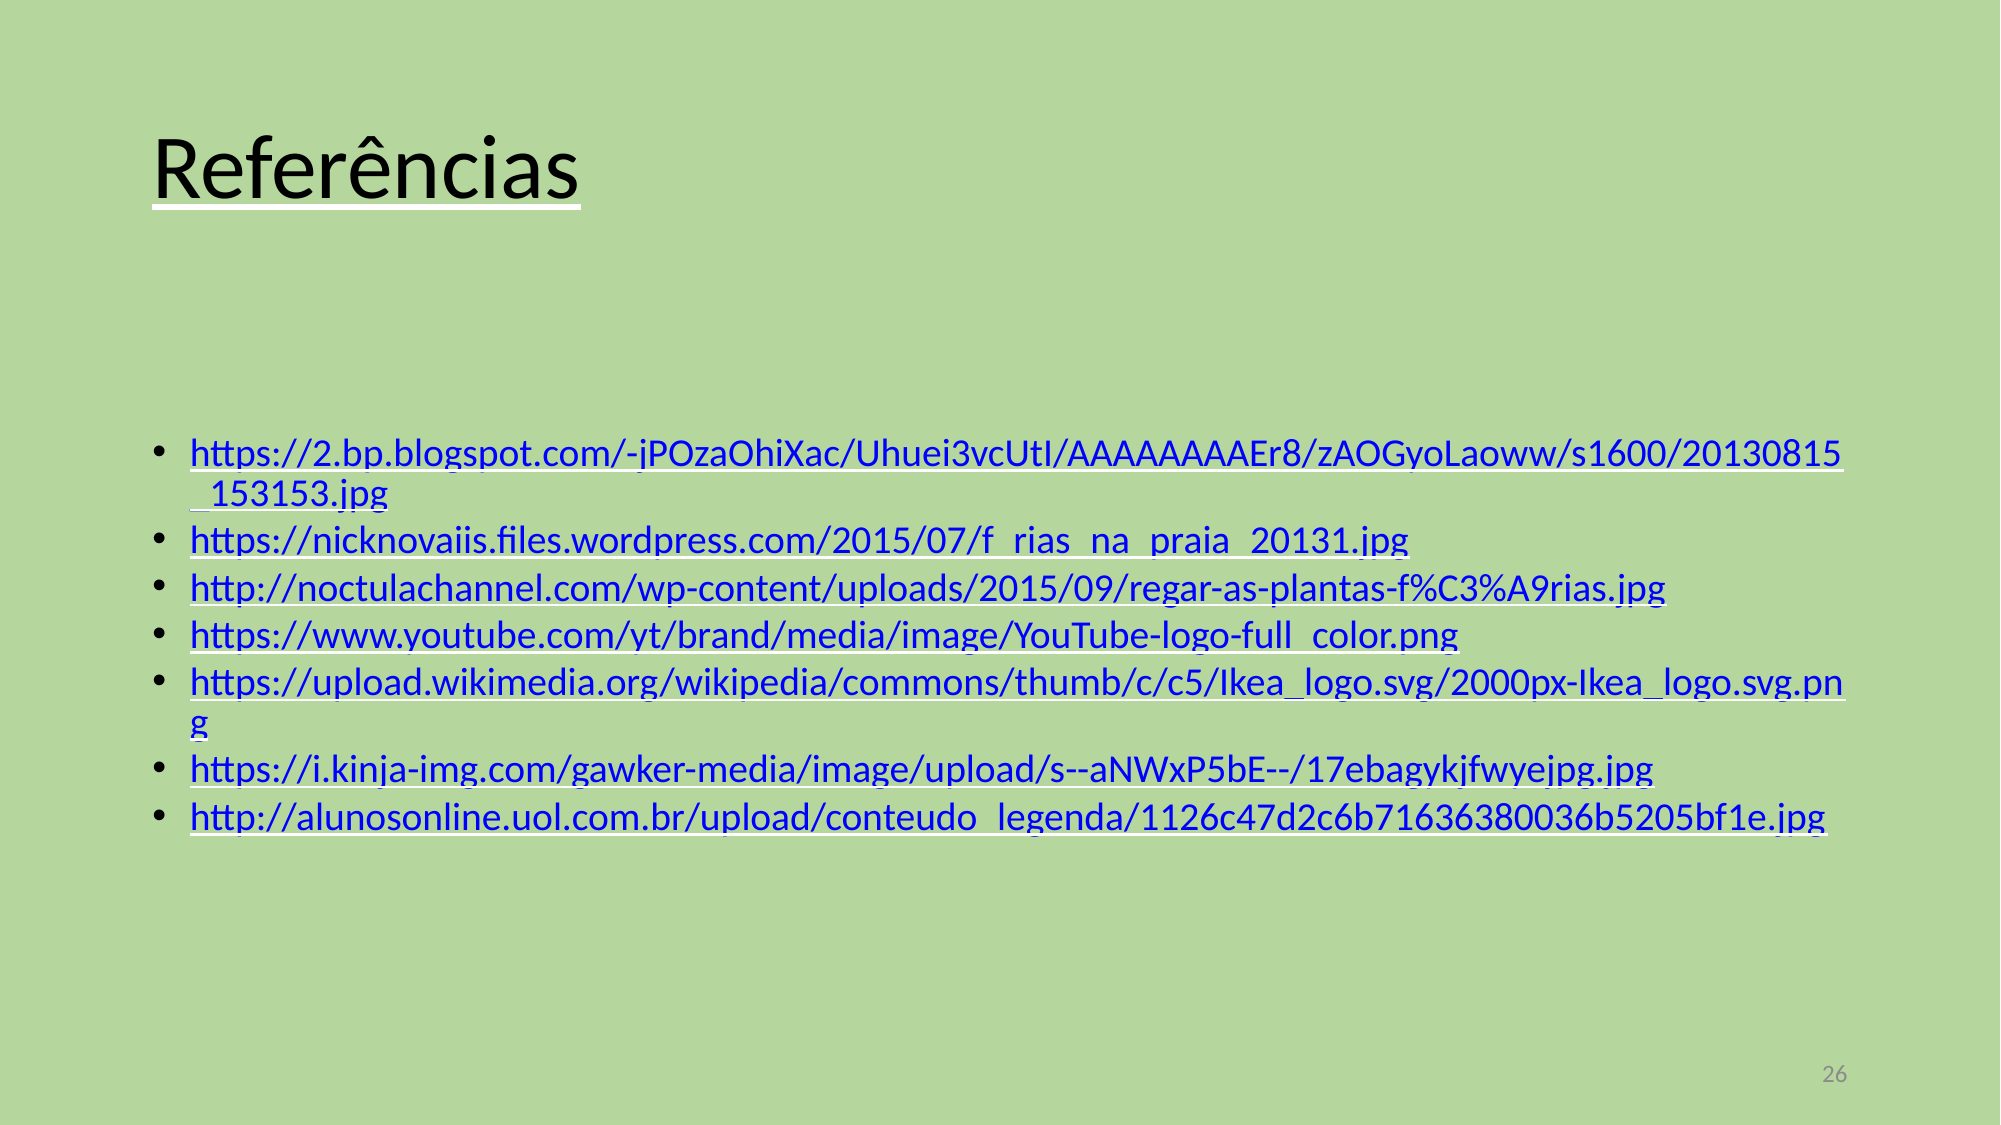

Referências
https://2.bp.blogspot.com/-jPOzaOhiXac/Uhuei3vcUtI/AAAAAAAAEr8/zAOGyoLaoww/s1600/20130815_153153.jpg
https://nicknovaiis.files.wordpress.com/2015/07/f_rias_na_praia_20131.jpg
http://noctulachannel.com/wp-content/uploads/2015/09/regar-as-plantas-f%C3%A9rias.jpg
https://www.youtube.com/yt/brand/media/image/YouTube-logo-full_color.png
https://upload.wikimedia.org/wikipedia/commons/thumb/c/c5/Ikea_logo.svg/2000px-Ikea_logo.svg.png
https://i.kinja-img.com/gawker-media/image/upload/s--aNWxP5bE--/17ebagykjfwyejpg.jpg
http://alunosonline.uol.com.br/upload/conteudo_legenda/1126c47d2c6b71636380036b5205bf1e.jpg

26